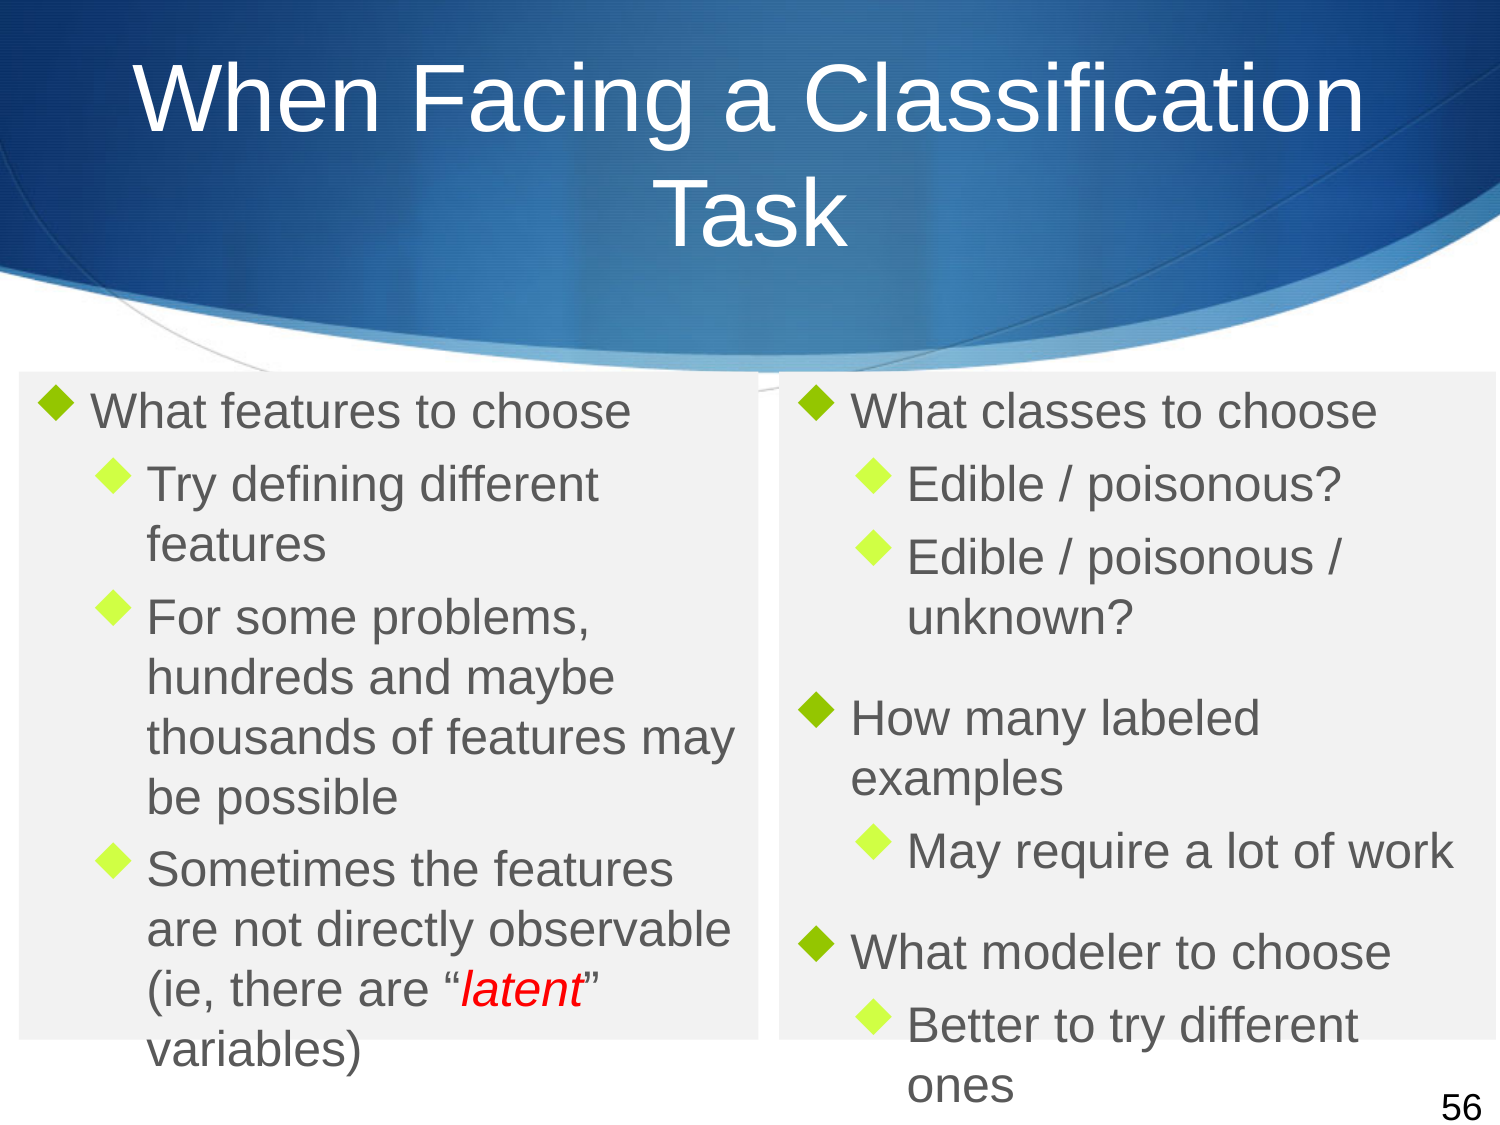

# When Facing a Classification Task
What features to choose
Try defining different features
For some problems, hundreds and maybe thousands of features may be possible
Sometimes the features are not directly observable (ie, there are “latent” variables)
What classes to choose
Edible / poisonous?
Edible / poisonous / unknown?
How many labeled examples
May require a lot of work
What modeler to choose
Better to try different ones

56